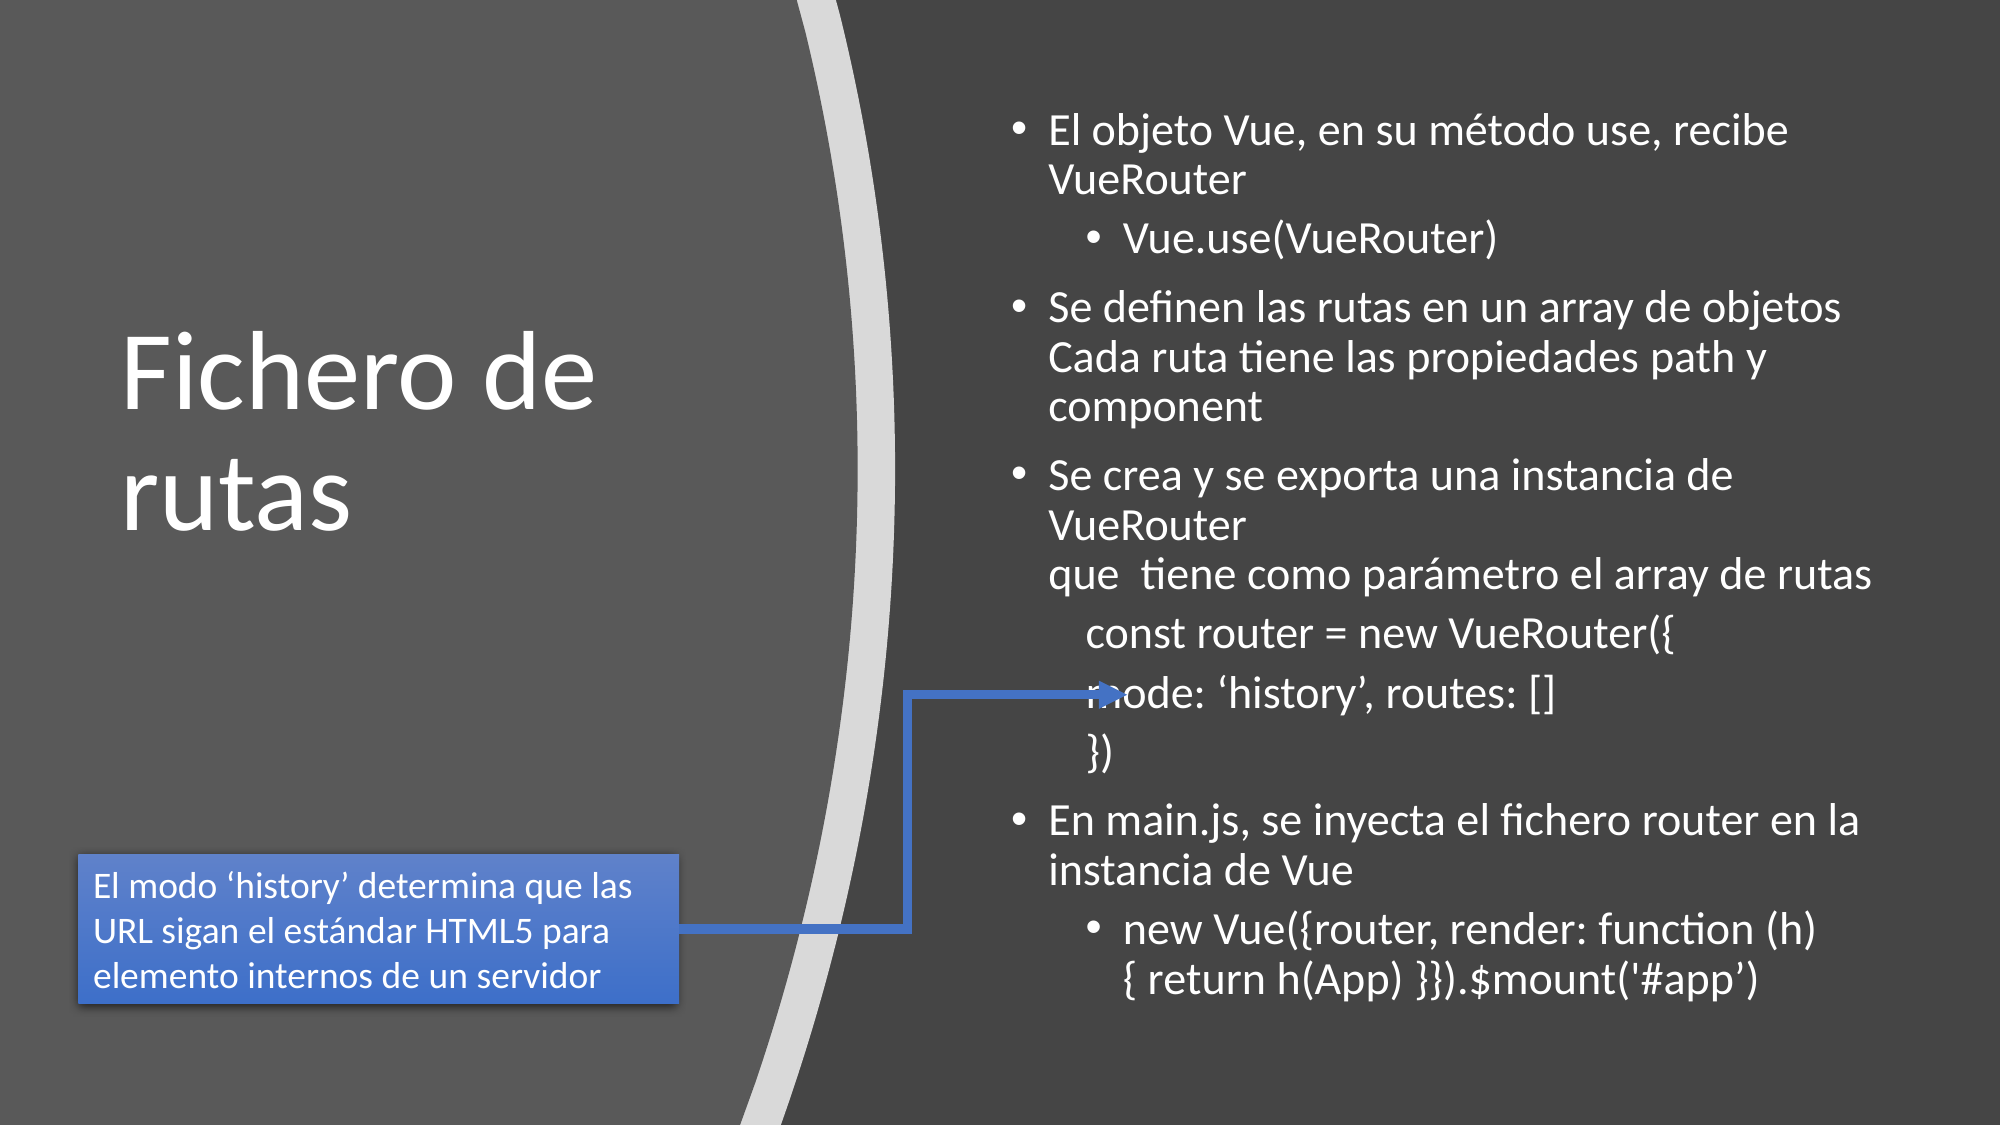

El objeto Vue, en su método use, recibe VueRouter
Vue.use(VueRouter)
Se definen las rutas en un array de objetos
Cada ruta tiene las propiedades path y component
Se crea y se exporta una instancia de VueRouter
que  tiene como parámetro el array de rutas
const router = new VueRouter({
	mode: ‘history’, routes: []
})
En main.js, se inyecta el fichero router en la instancia de Vue
new Vue({router, render: function (h) { return h(App) }}).$mount('#app’)
# Fichero de rutas

El modo ‘history’ determina que las URL sigan el estándar HTML5 para elemento internos de un servidor